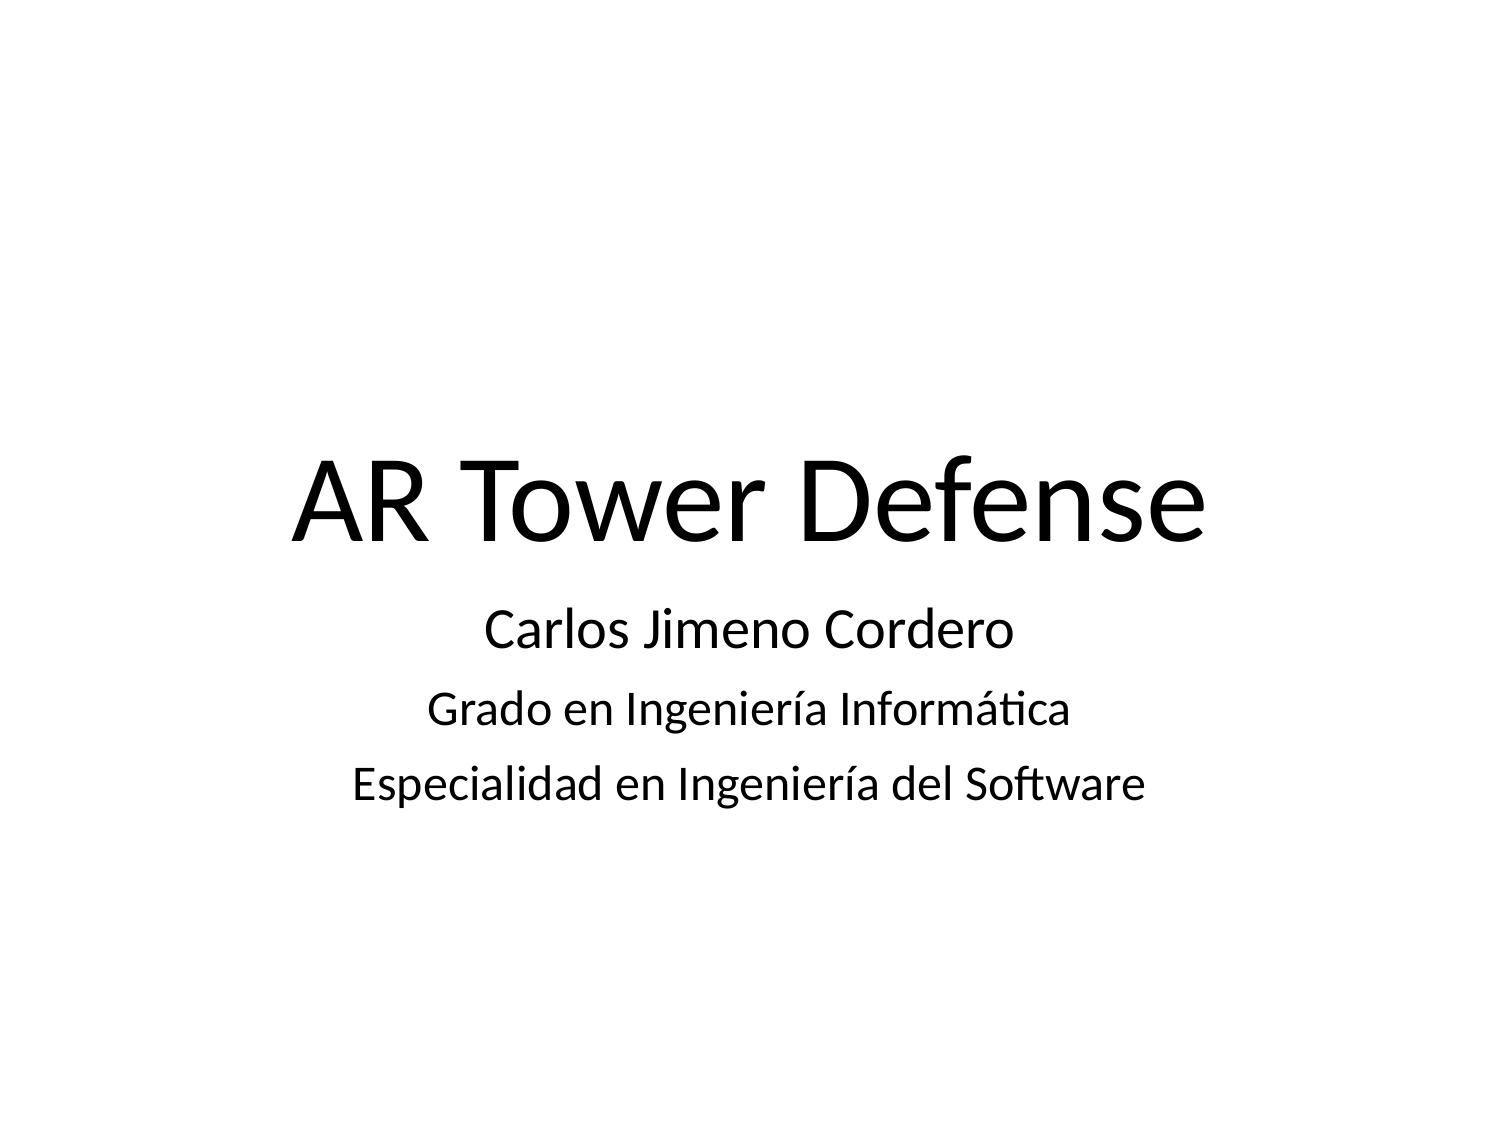

# AR Tower Defense
Carlos Jimeno Cordero
Grado en Ingeniería Informática
Especialidad en Ingeniería del Software